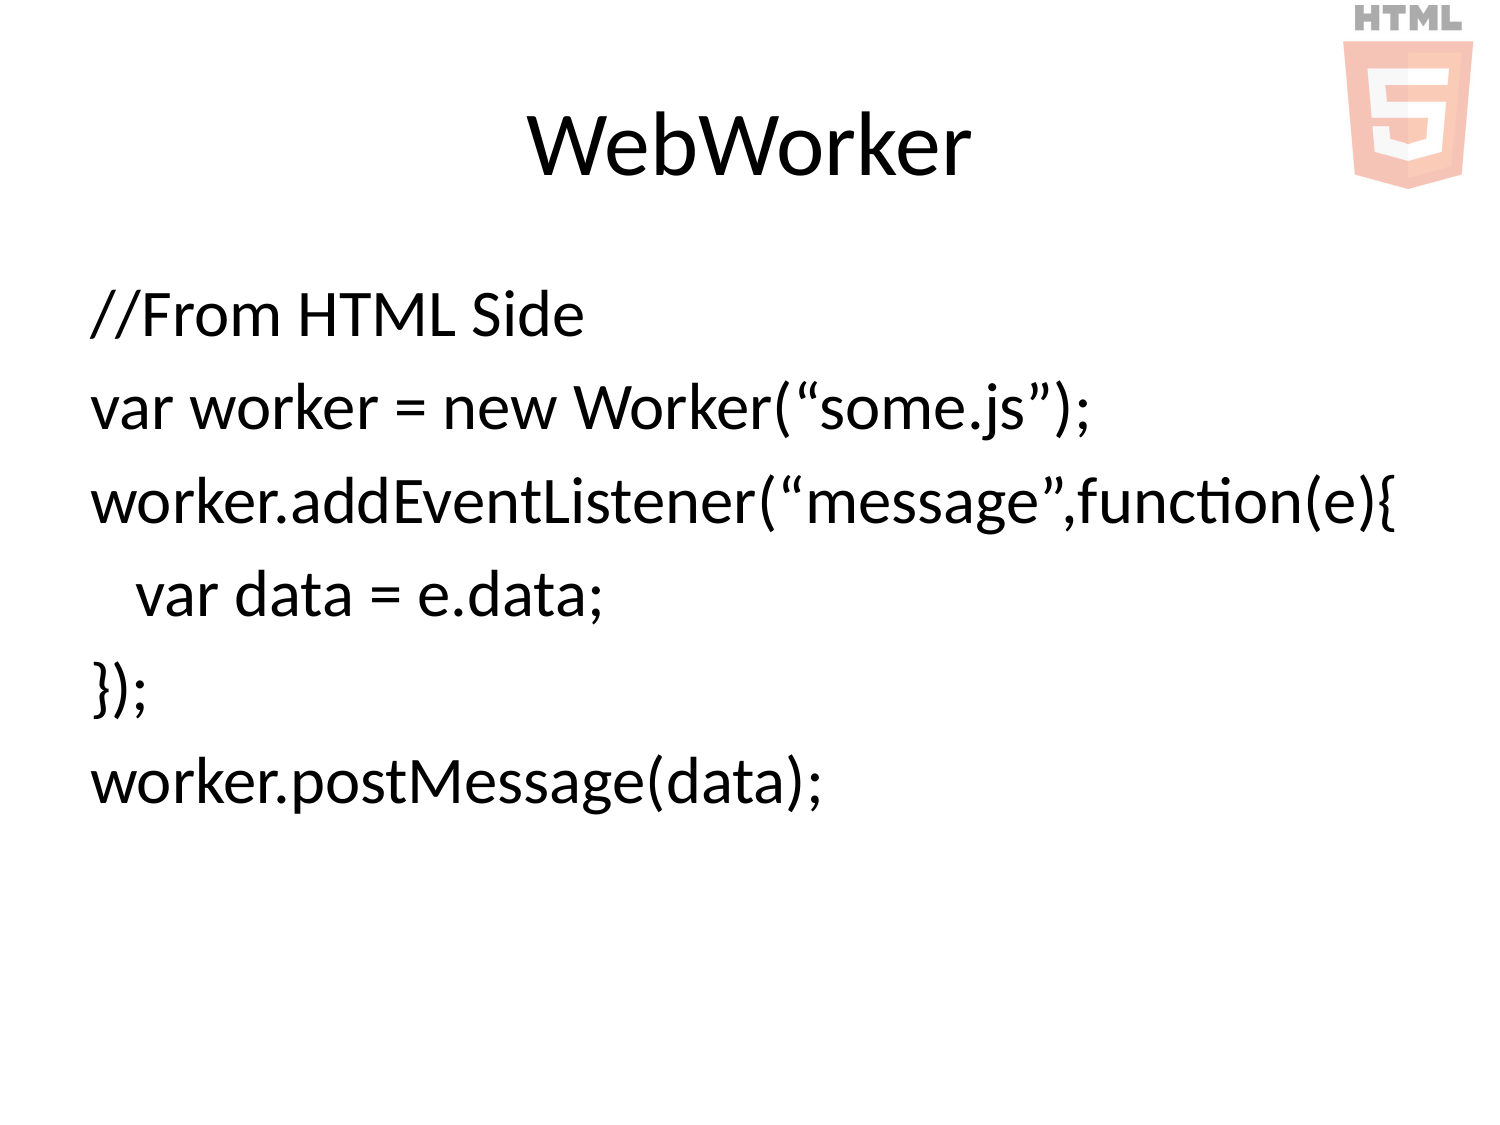

# WebWorker
//From HTML Side
var worker = new Worker(“some.js”);
worker.addEventListener(“message”,function(e){
   var data = e.data;
});
worker.postMessage(data);